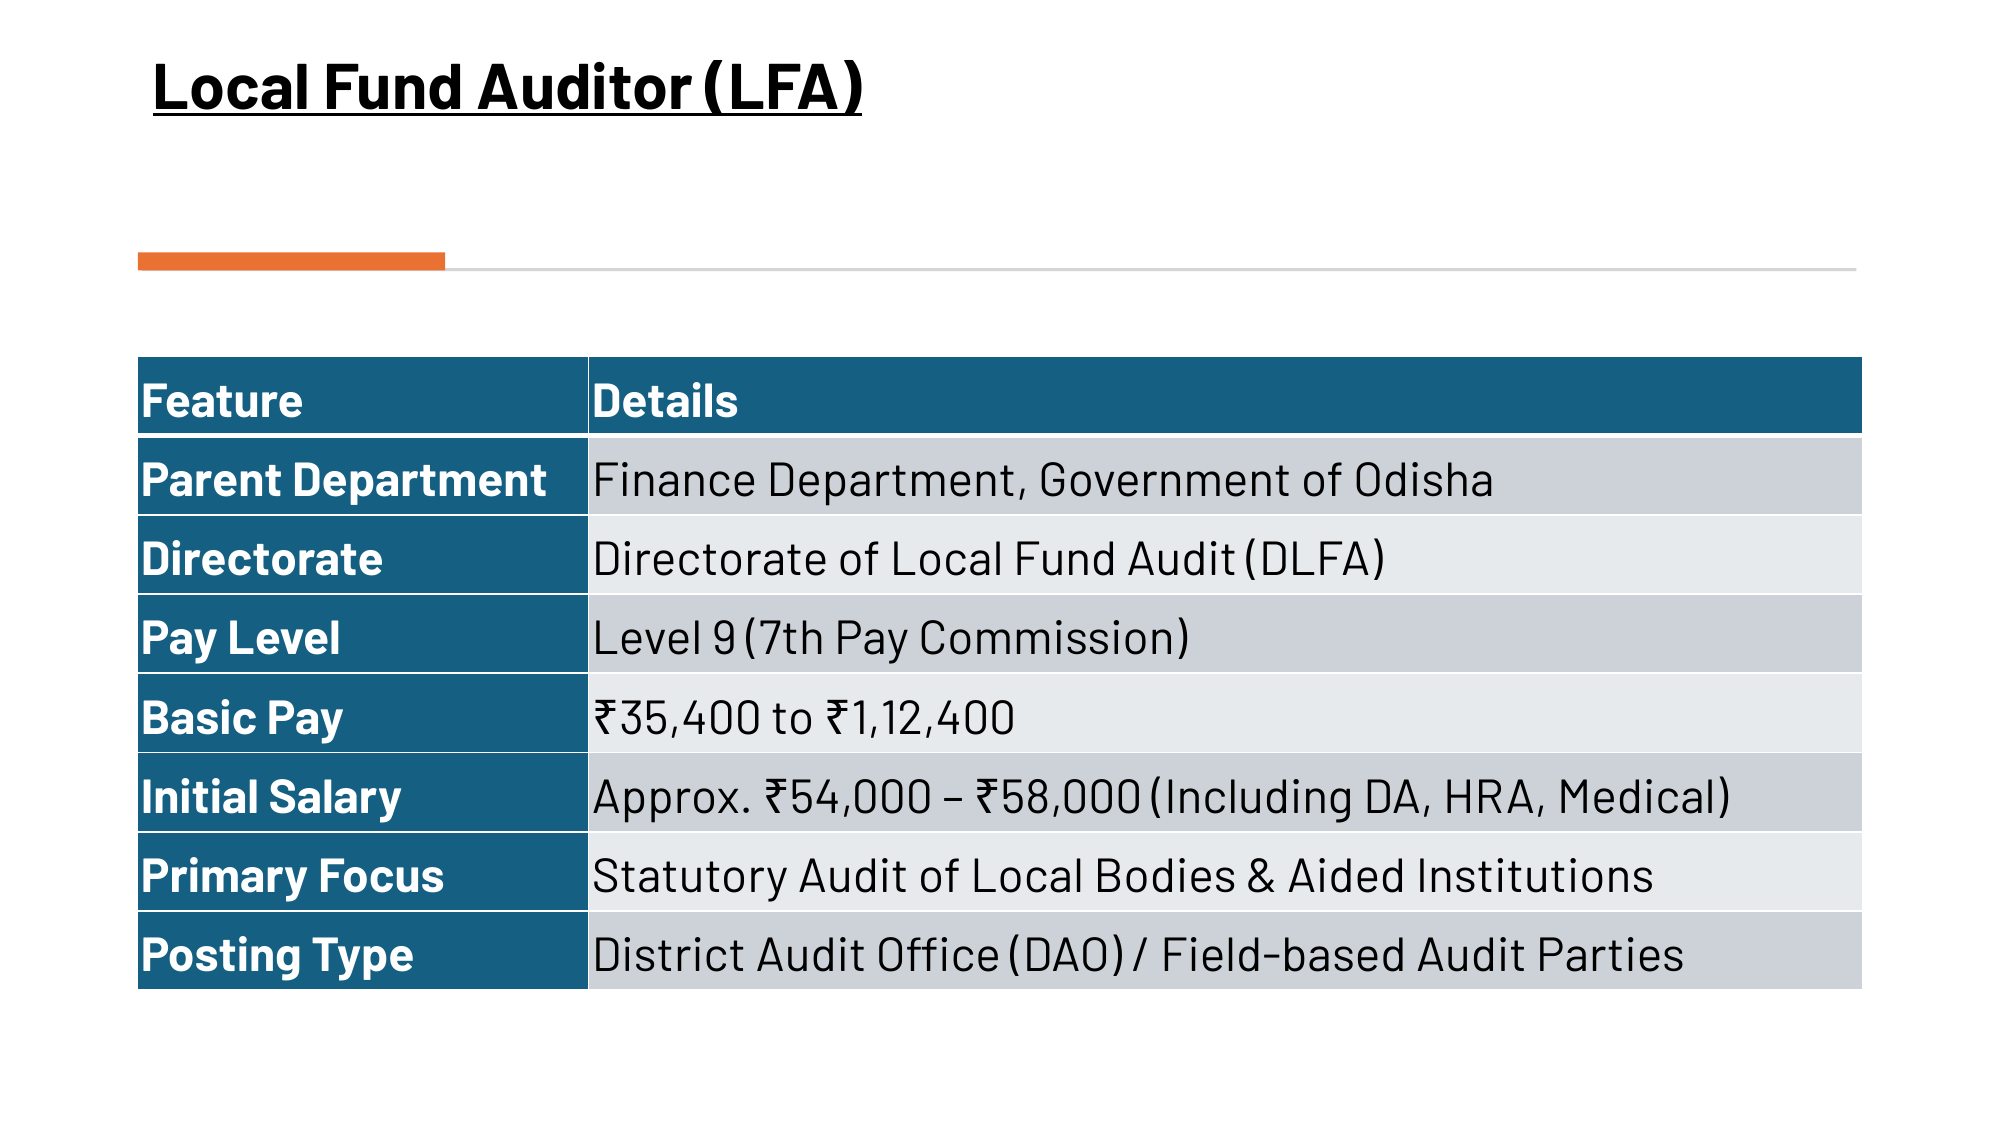

# Local Fund Auditor (LFA)

| Feature | Details |
| --- | --- |
| Parent Department | Finance Department, Government of Odisha |
| Directorate | Directorate of Local Fund Audit (DLFA) |
| Pay Level | Level 9 (7th Pay Commission) |
| Basic Pay | ₹35,400 to ₹1,12,400 |
| Initial Salary | Approx. ₹54,000 – ₹58,000 (Including DA, HRA, Medical) |
| Primary Focus | Statutory Audit of Local Bodies & Aided Institutions |
| Posting Type | District Audit Office (DAO) / Field-based Audit Parties |